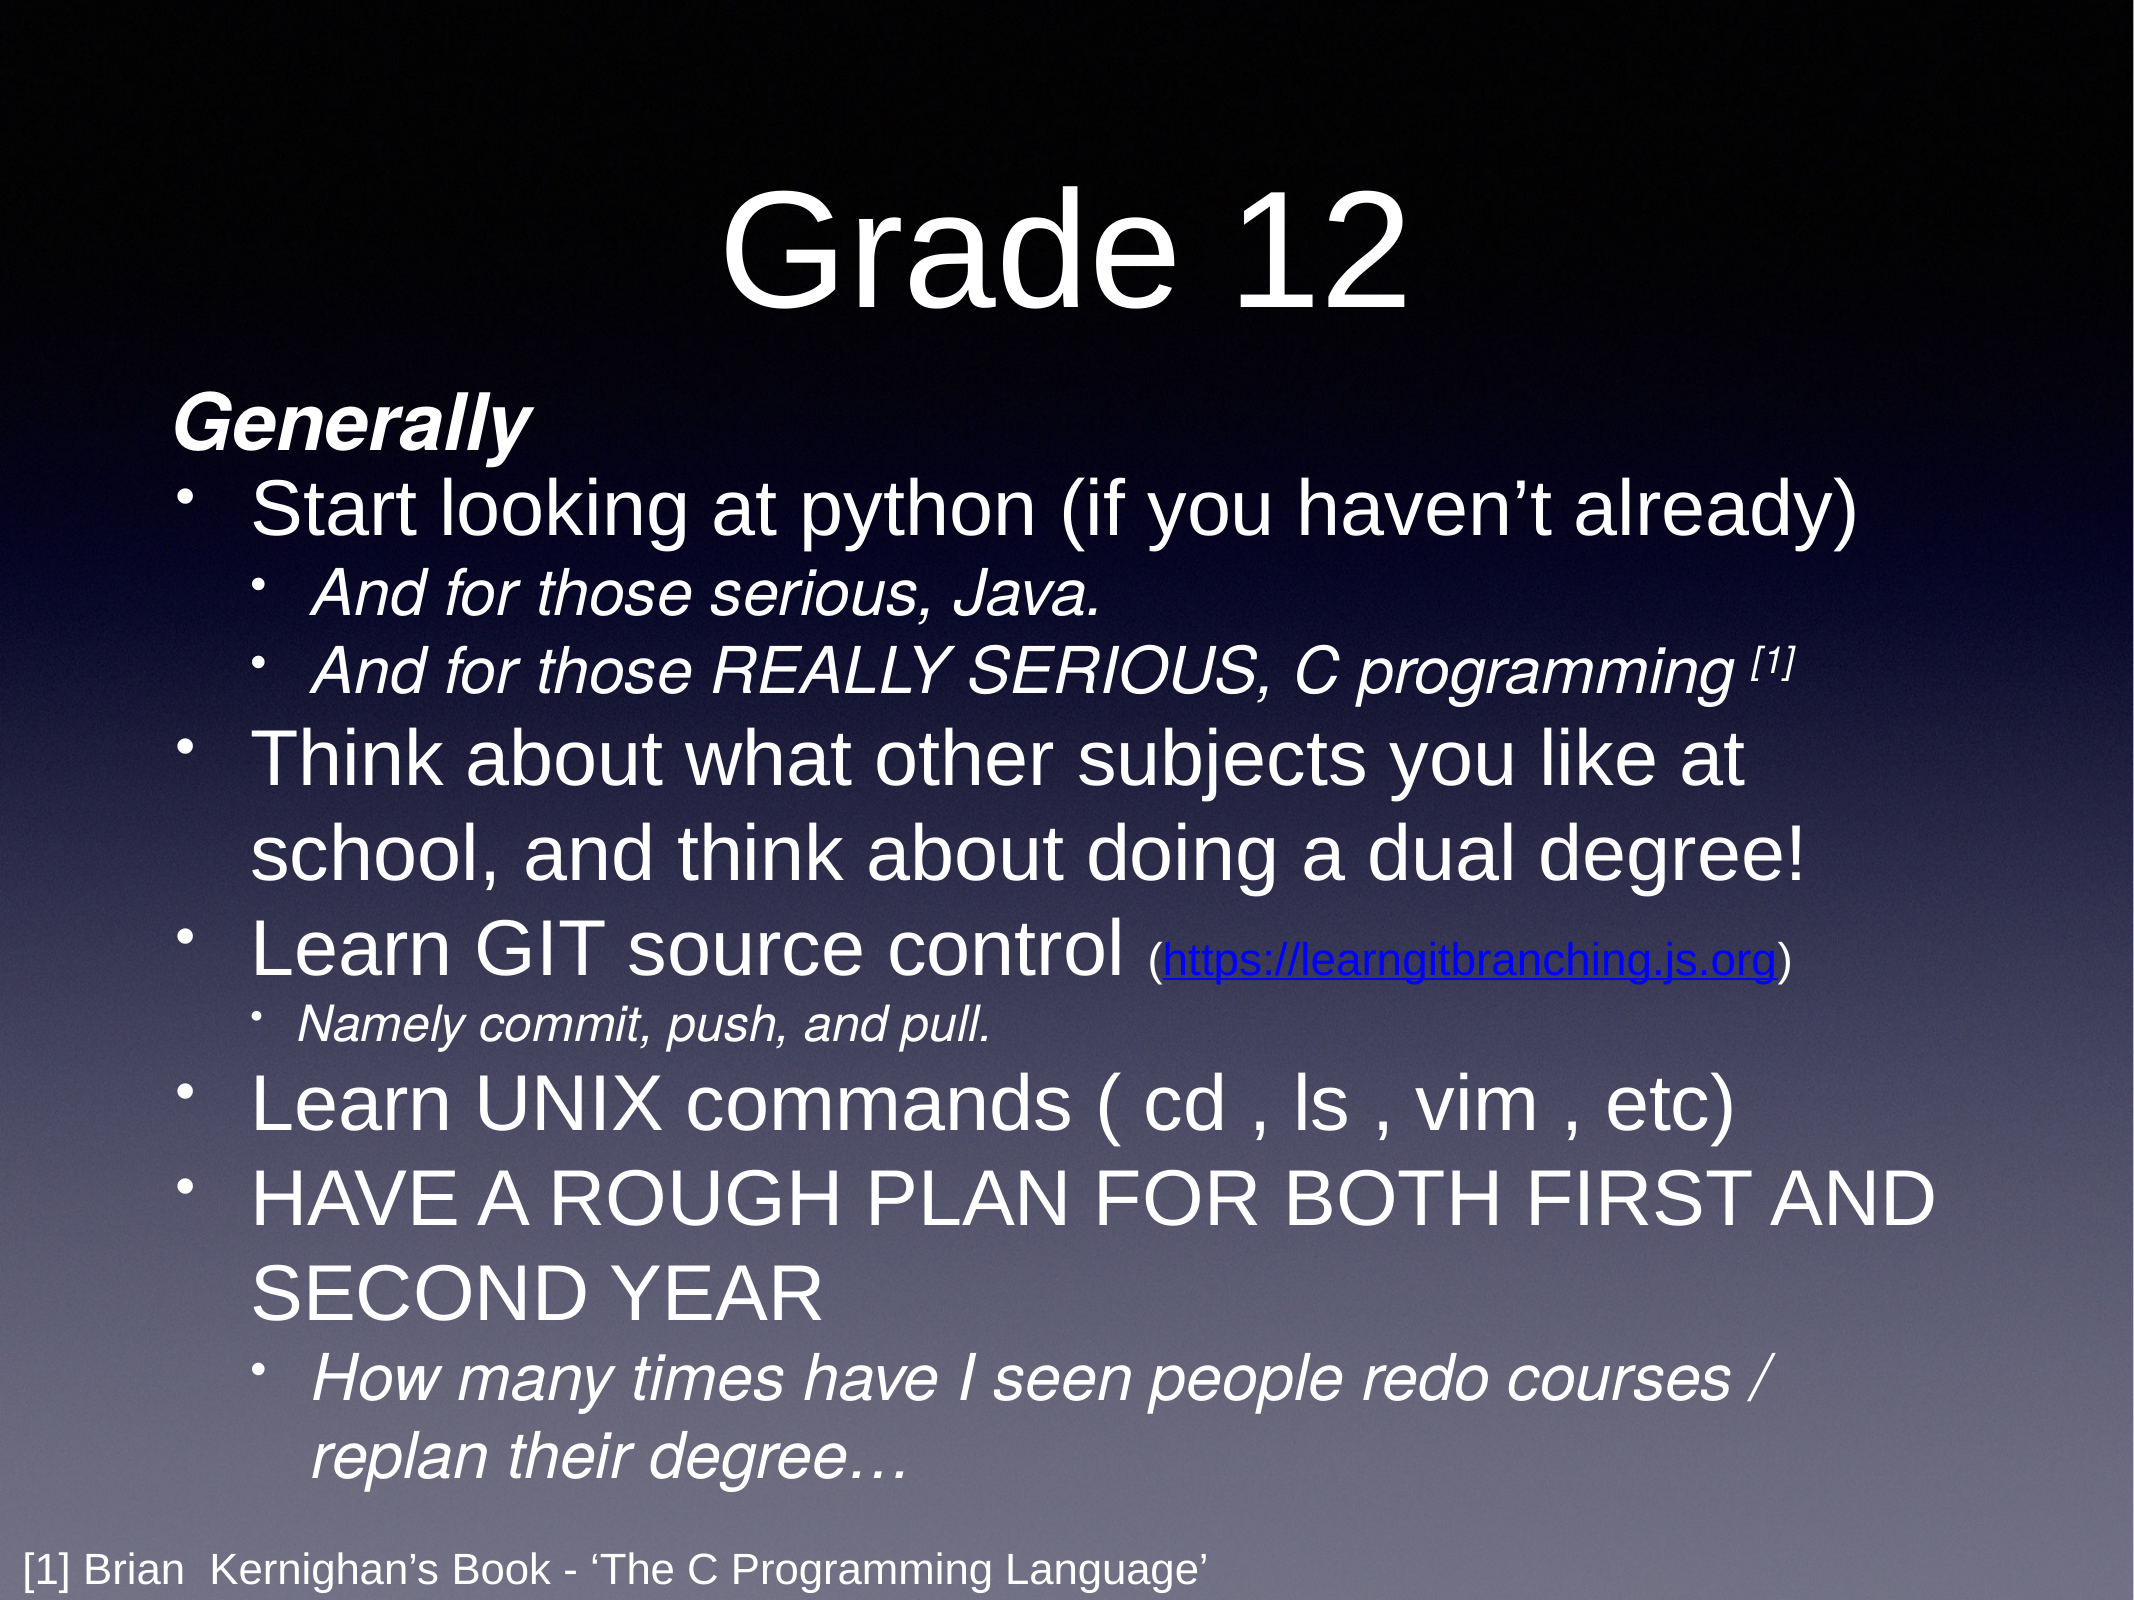

# Grade 12
Generally
Start looking at python (if you haven’t already)
And for those serious, Java.
And for those REALLY SERIOUS, C programming [1]
Think about what other subjects you like at school, and think about doing a dual degree!
Learn GIT source control (https://learngitbranching.js.org)
Namely commit, push, and pull.
Learn UNIX commands ( cd , ls , vim , etc)
HAVE A ROUGH PLAN FOR BOTH FIRST AND SECOND YEAR
How many times have I seen people redo courses / replan their degree…
[1] Brian  Kernighan’s Book - ‘The C Programming Language’